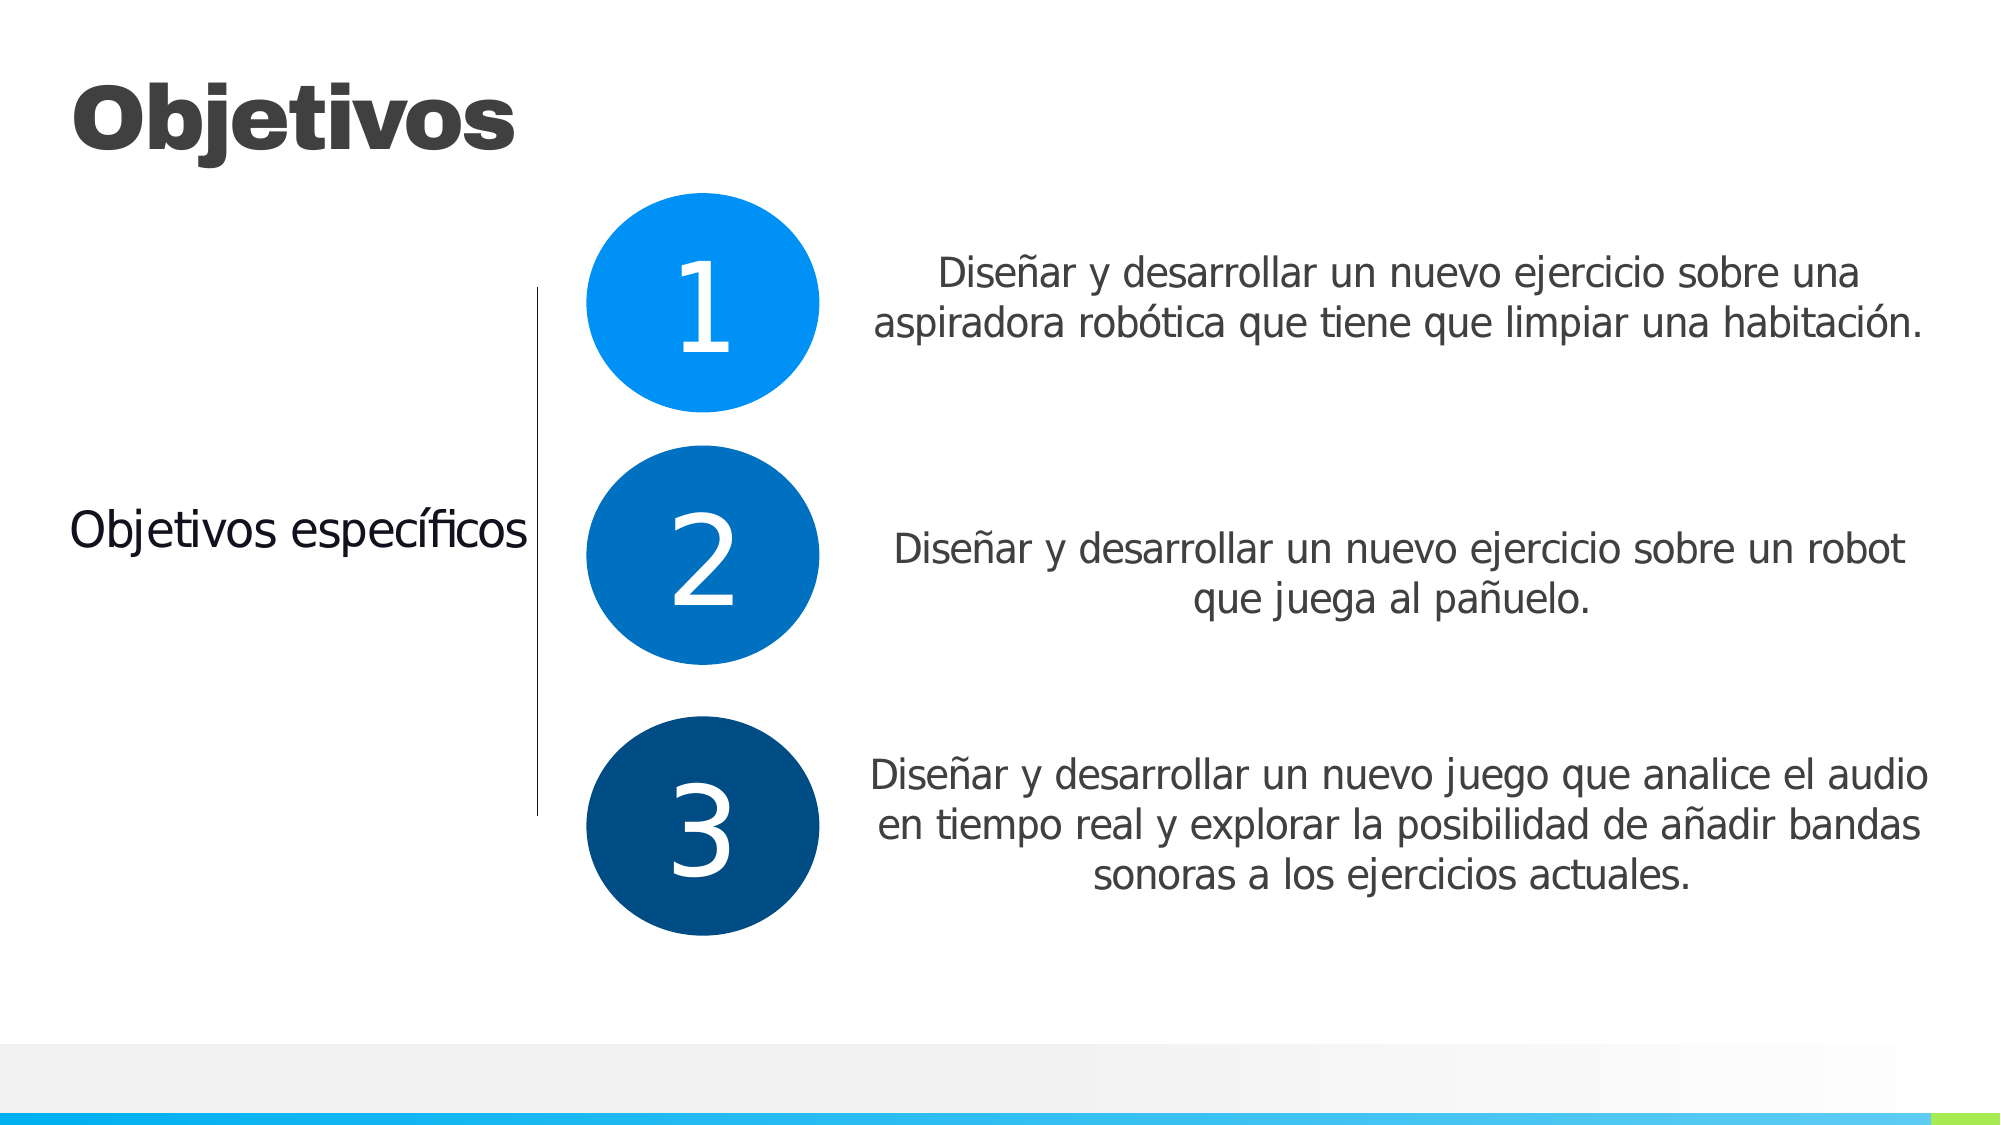

# Objetivos
1
Diseñar y desarrollar un nuevo ejercicio sobre una aspiradora robótica que tiene que limpiar una habitación.

2
Objetivos específicos
Diseñar y desarrollar un nuevo ejercicio sobre un robot que juega al pañuelo.

3
Diseñar y desarrollar un nuevo juego que analice el audio en tiempo real y explorar la posibilidad de añadir bandas sonoras a los ejercicios actuales.